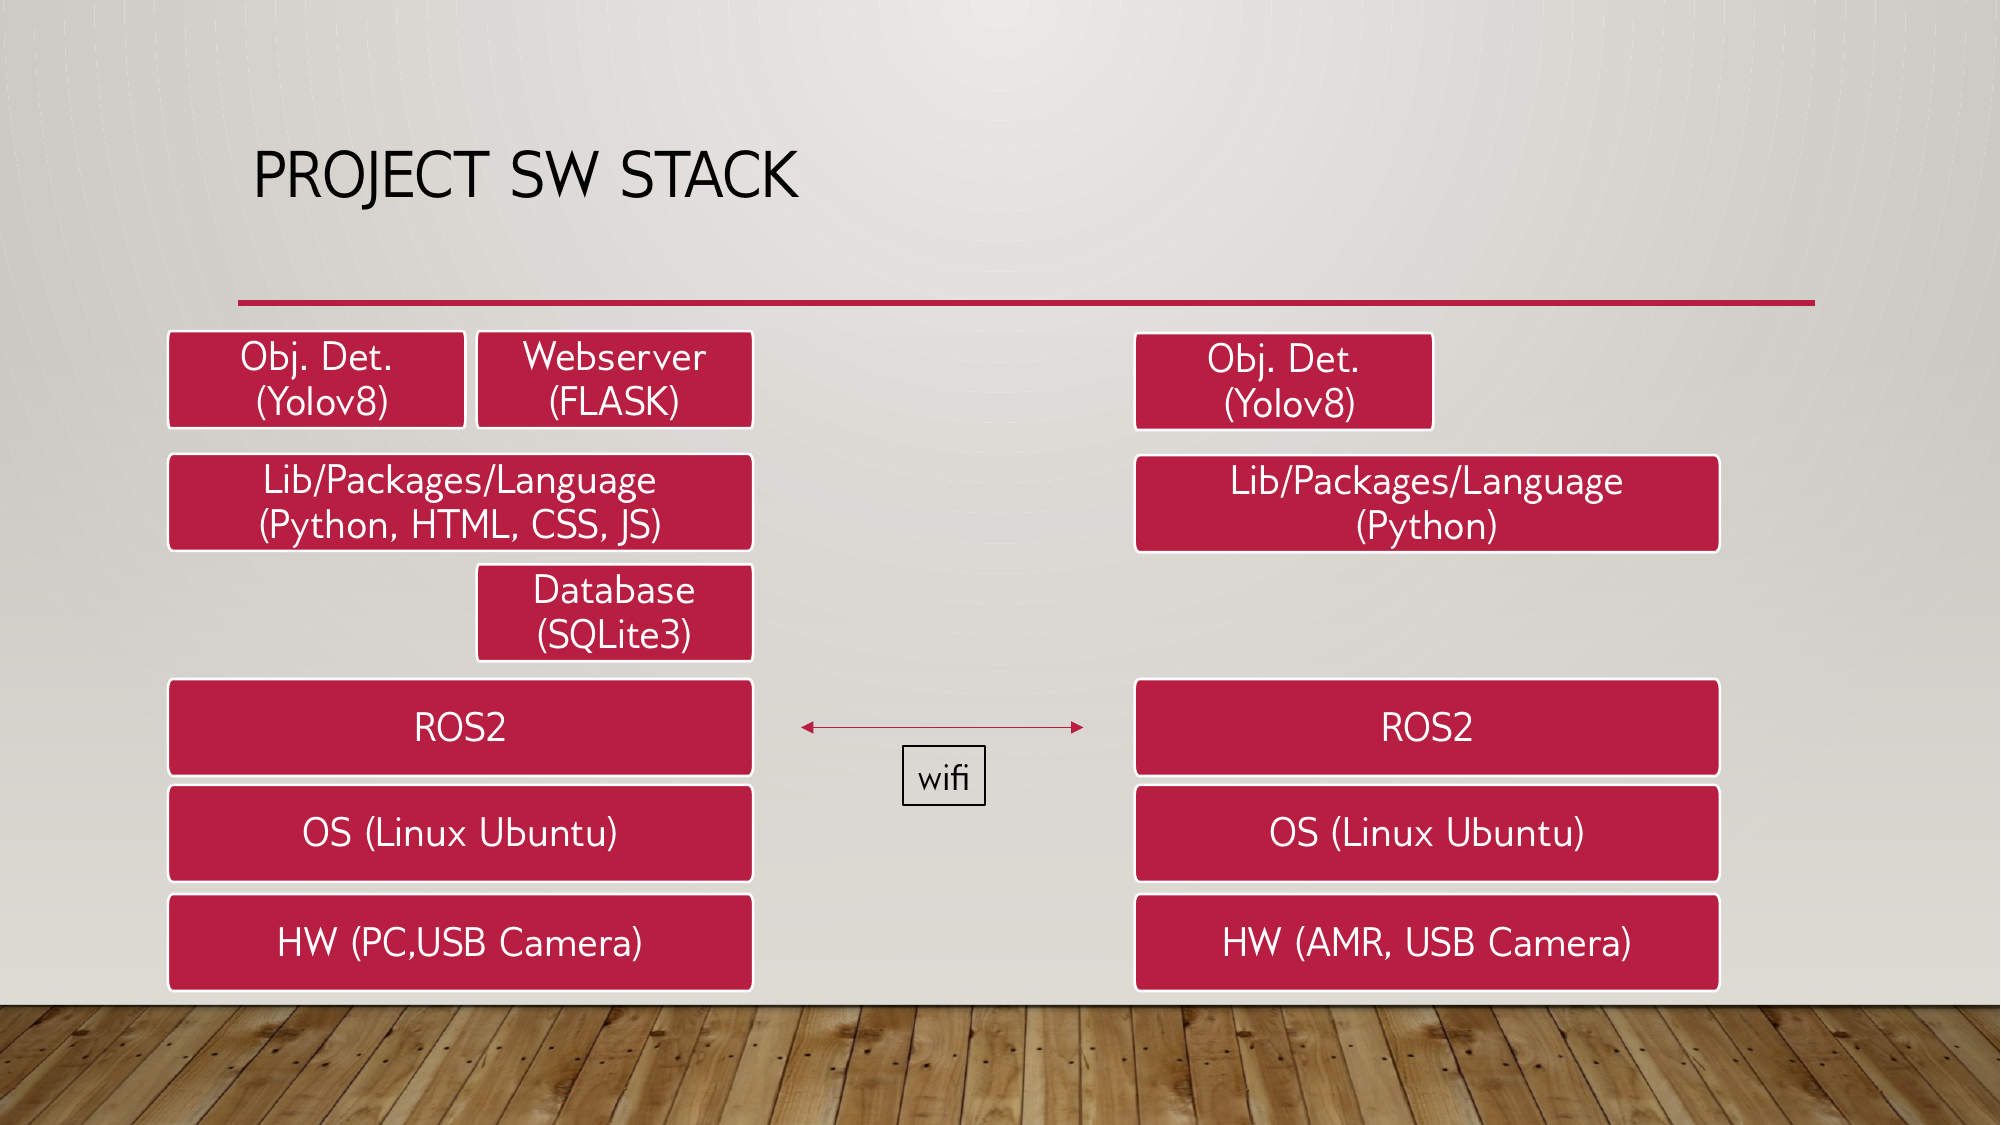

# Project SW Stack
Obj. Det.
 (Yolov8)
Webserver (FLASK)
Obj. Det.
 (Yolov8)
Lib/Packages/Language
(Python, HTML, CSS, JS)
Lib/Packages/Language (Python)
Database (SQLite3)
ROS2
ROS2
wifi
OS (Linux Ubuntu)
OS (Linux Ubuntu)
HW (PC,USB Camera)
HW (AMR, USB Camera)